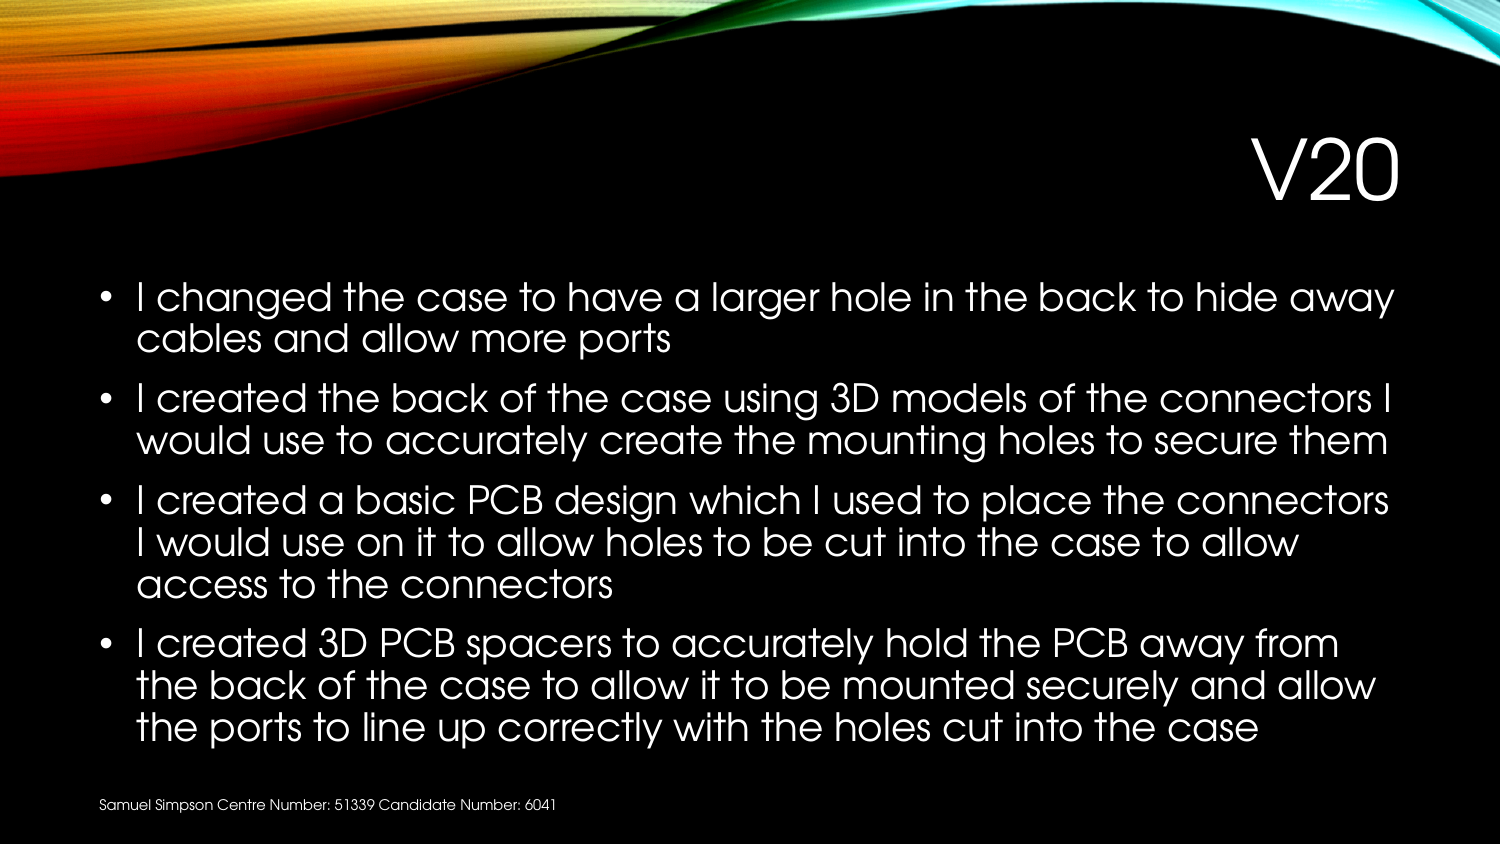

# V20
I changed the case to have a larger hole in the back to hide away cables and allow more ports
I created the back of the case using 3D models of the connectors I would use to accurately create the mounting holes to secure them
I created a basic PCB design which I used to place the connectors I would use on it to allow holes to be cut into the case to allow access to the connectors
I created 3D PCB spacers to accurately hold the PCB away from the back of the case to allow it to be mounted securely and allow the ports to line up correctly with the holes cut into the case
Samuel Simpson Centre Number: 51339 Candidate Number: 6041